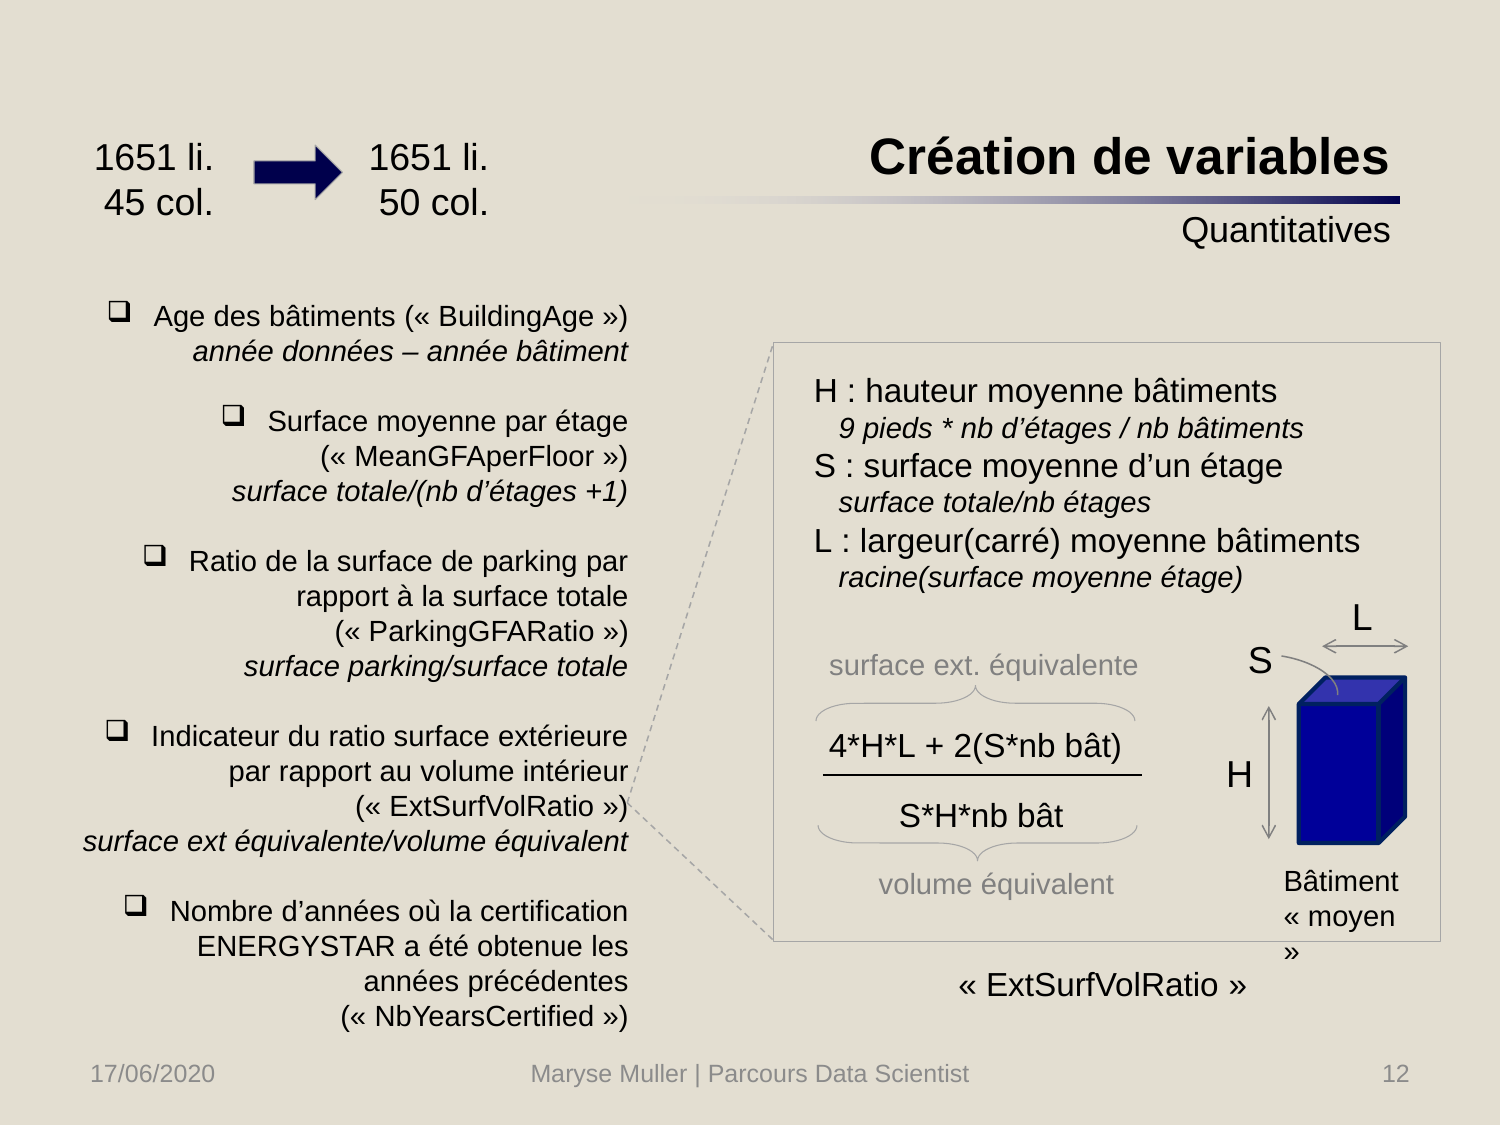

# Création de variables Quantitatives
1651 li.
45 col.
1651 li.
50 col.

Age des bâtiments (« BuildingAge »)
année données – année bâtiment

Surface moyenne par étage (« MeanGFAperFloor »)
surface totale/(nb d’étages +1)

Ratio de la surface de parking par rapport à la surface totale (« ParkingGFARatio »)
surface parking/surface totale

Indicateur du ratio surface extérieure par rapport au volume intérieur (« ExtSurfVolRatio »)
surface ext équivalente/volume équivalent

Nombre d’années où la certification ENERGYSTAR a été obtenue les années précédentes (« NbYearsCertified »)

H : hauteur moyenne bâtiments
   9 pieds * nb d’étages / nb bâtiments
S : surface moyenne d’un étage
   surface totale/nb étages
L : largeur(carré) moyenne bâtiments
   racine(surface moyenne étage)

L
S

H
Bâtiment « moyen »
surface ext. équivalente

4*H*L + 2(S*nb bât)
S*H*nb bât
volume équivalent
« ExtSurfVolRatio »
17/06/2020
Maryse Muller | Parcours Data Scientist
12